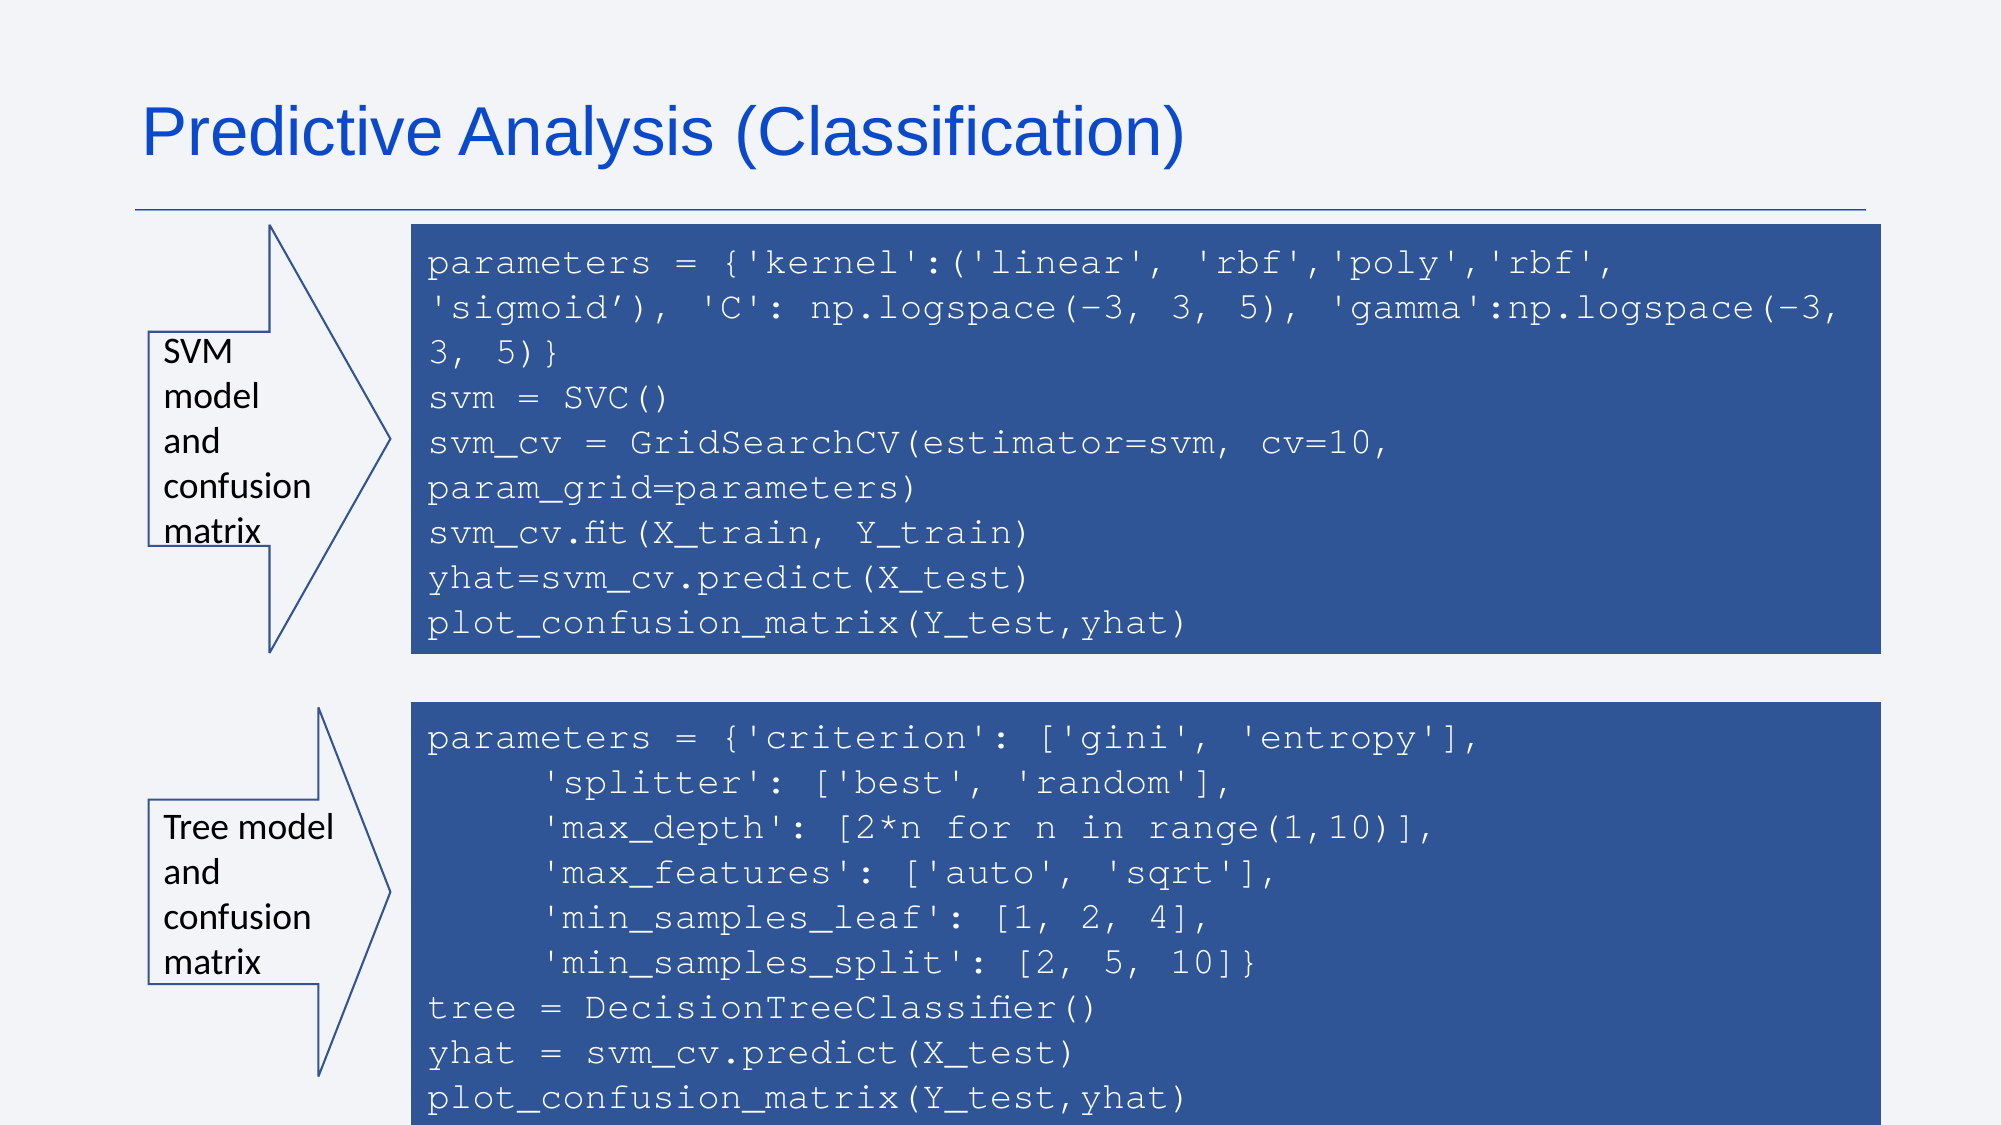

Predictive Analysis (Classification)
SVM model and confusion matrix
parameters = {'kernel':('linear', 'rbf','poly','rbf', 'sigmoid’), 'C': np.logspace(-3, 3, 5), 'gamma':np.logspace(-3, 3, 5)}
svm = SVC()
svm_cv = GridSearchCV(estimator=svm, cv=10, param_grid=parameters)
svm_cv.fit(X_train, Y_train)
yhat=svm_cv.predict(X_test)
plot_confusion_matrix(Y_test,yhat)
parameters = {'criterion': ['gini', 'entropy'],
     'splitter': ['best', 'random'],
     'max_depth': [2*n for n in range(1,10)],
     'max_features': ['auto', 'sqrt'],
     'min_samples_leaf': [1, 2, 4],
     'min_samples_split': [2, 5, 10]}
tree = DecisionTreeClassifier()
yhat = svm_cv.predict(X_test)
plot_confusion_matrix(Y_test,yhat)
Tree model and confusion matrix
16